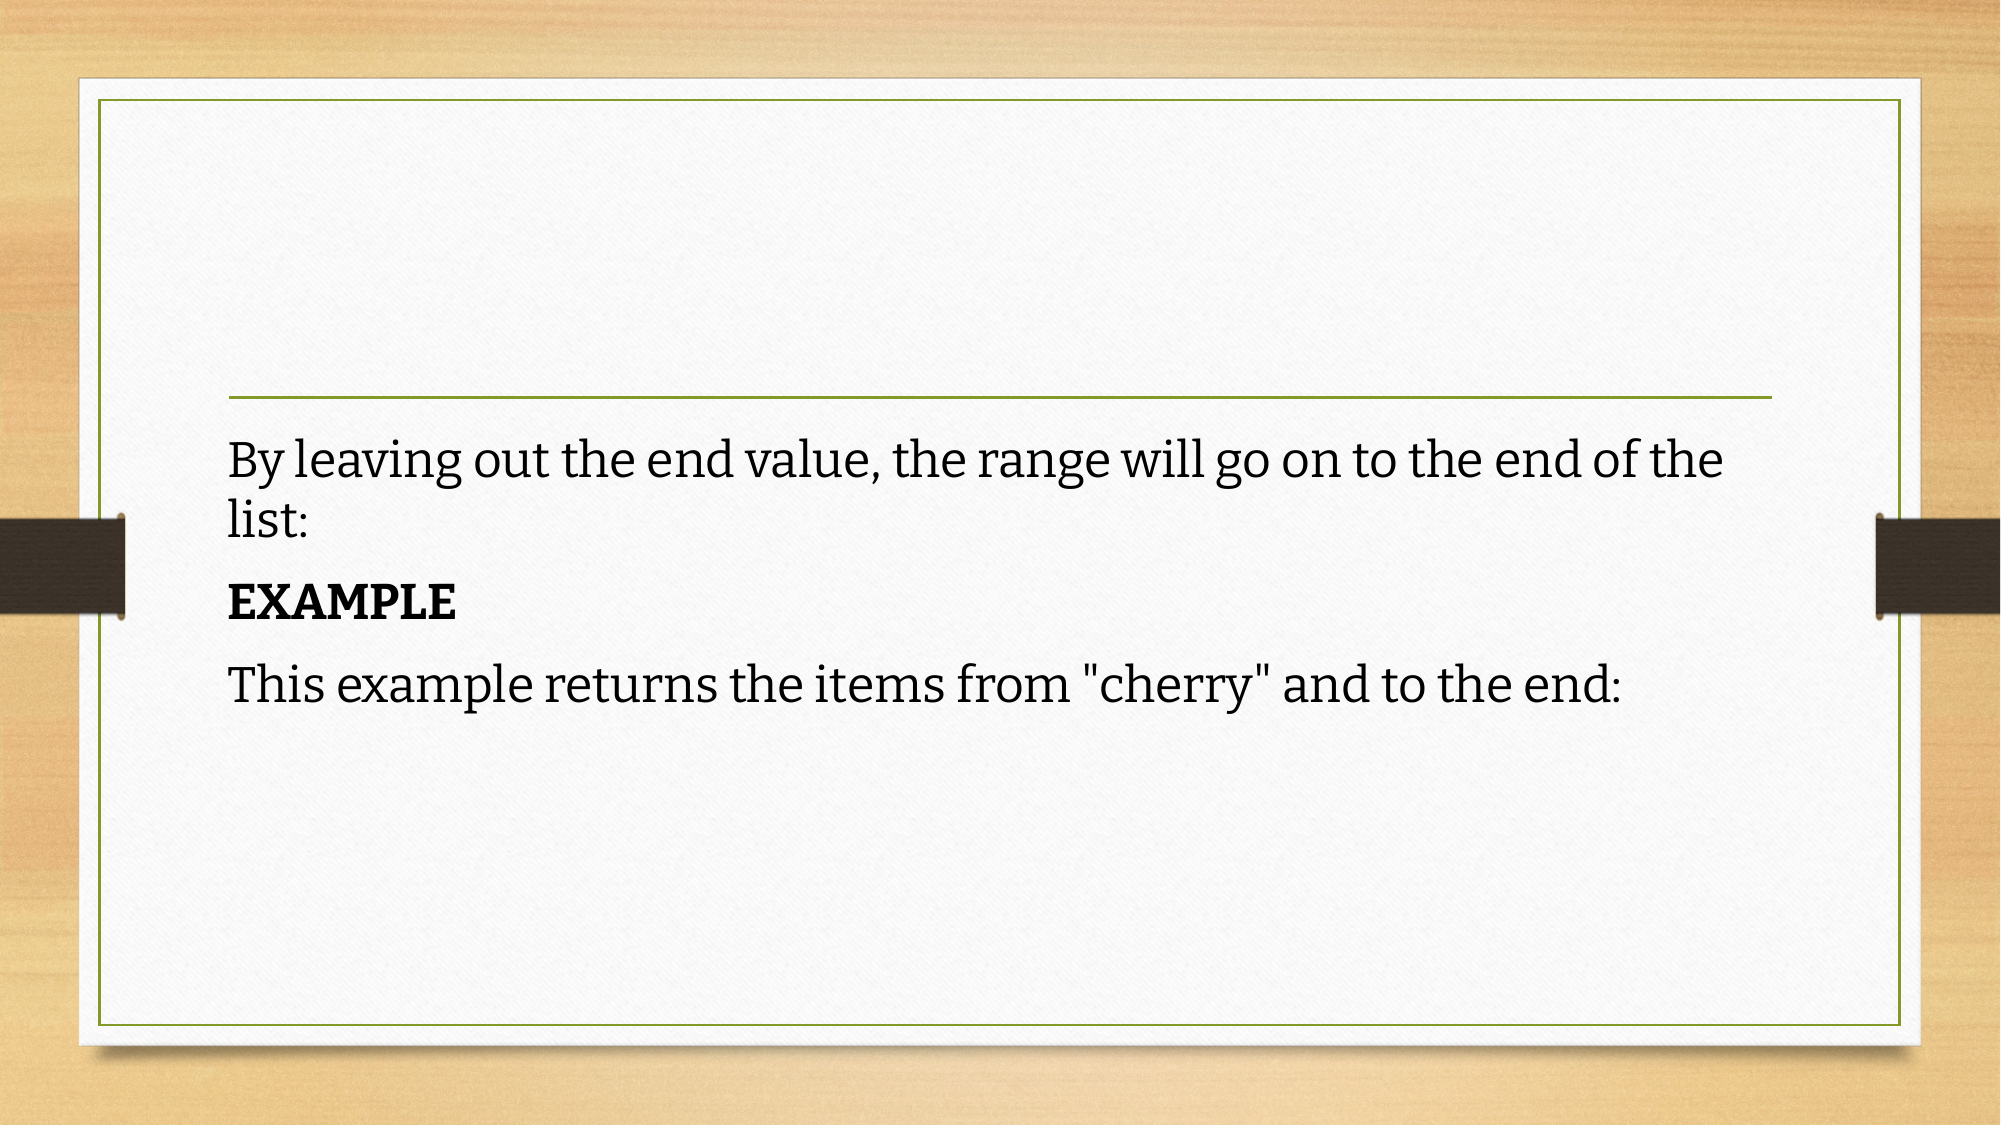

#
By leaving out the end value, the range will go on to the end of the list:
EXAMPLE
This example returns the items from "cherry" and to the end: